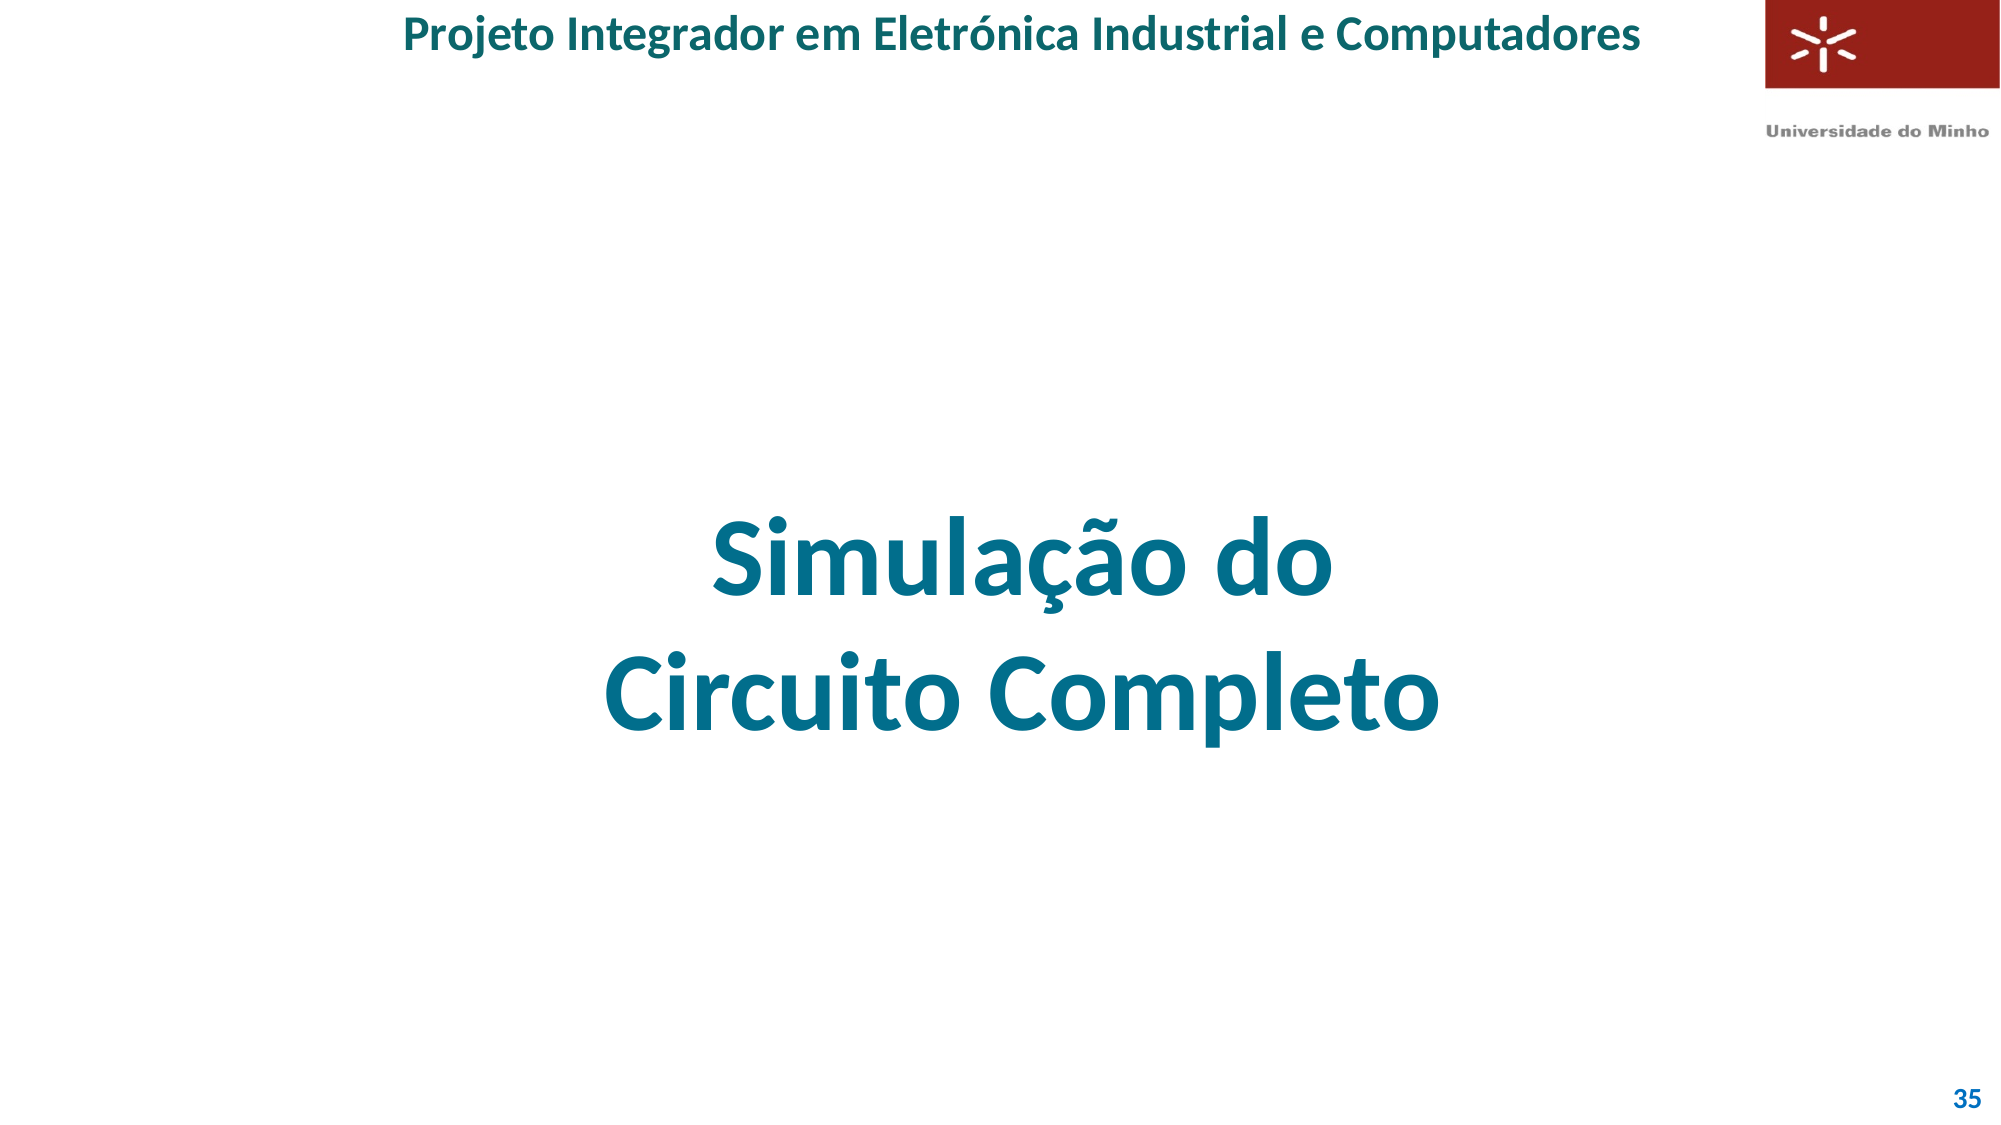

Projeto Integrador em Eletrónica Industrial e Computadores
#
Simulação do Circuito Completo